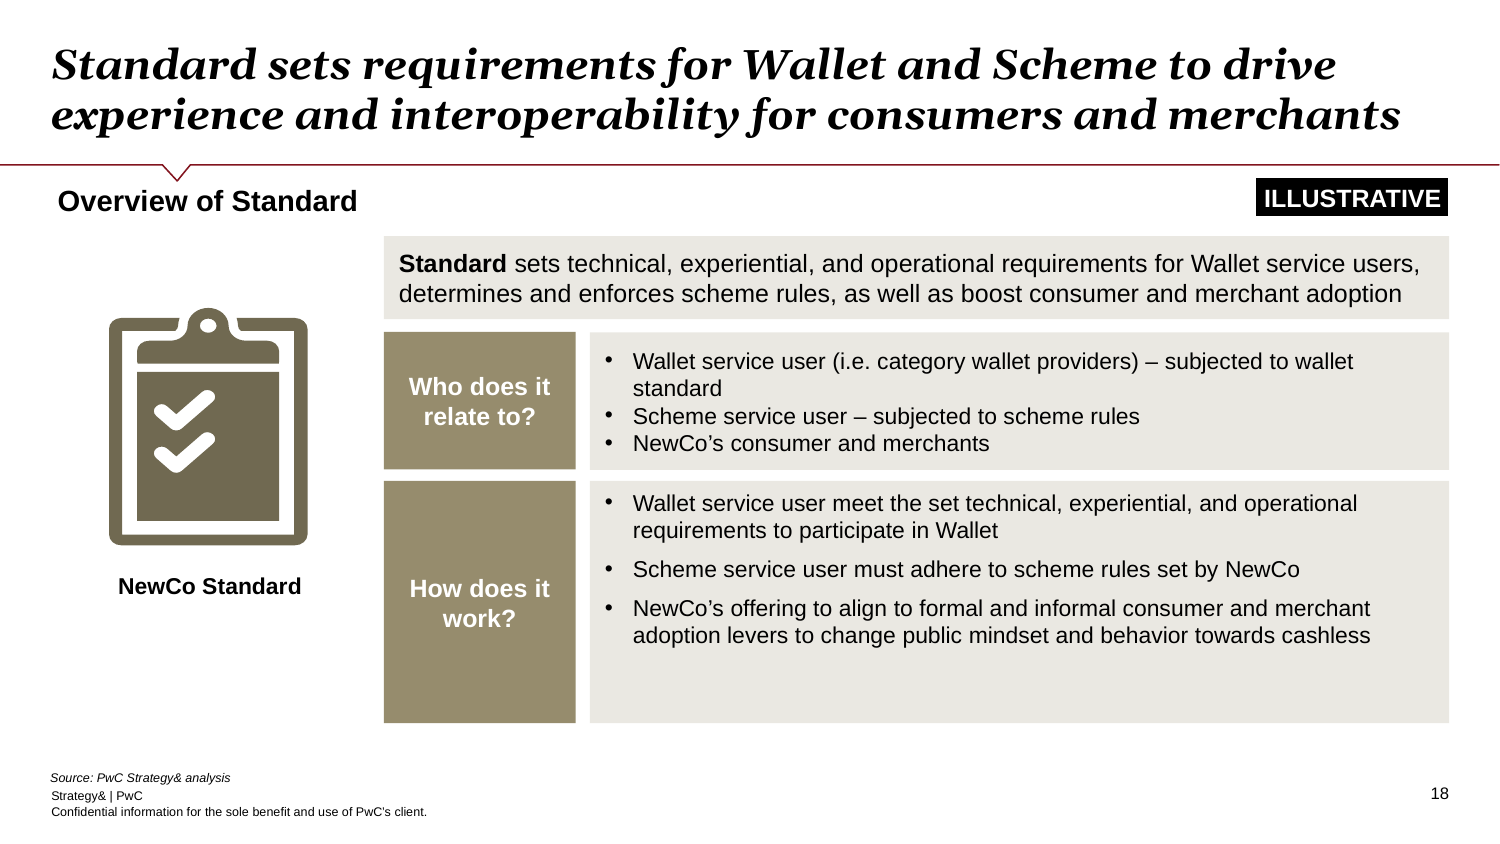

# Standard sets requirements for Wallet and Scheme to drive experience and interoperability for consumers and merchants
ILLUSTRATIVE
Overview of Standard
Standard sets technical, experiential, and operational requirements for Wallet service users, determines and enforces scheme rules, as well as boost consumer and merchant adoption

NewCo Standard
Who does it relate to?
Wallet service user (i.e. category wallet providers) – subjected to wallet standard
Scheme service user – subjected to scheme rules
NewCo’s consumer and merchants
How does it work?
Wallet service user meet the set technical, experiential, and operational requirements to participate in Wallet
Scheme service user must adhere to scheme rules set by NewCo
NewCo’s offering to align to formal and informal consumer and merchant adoption levers to change public mindset and behavior towards cashless

Source: PwC Strategy& analysis
18
Confidential information for the sole benefit and use of PwC’s client.